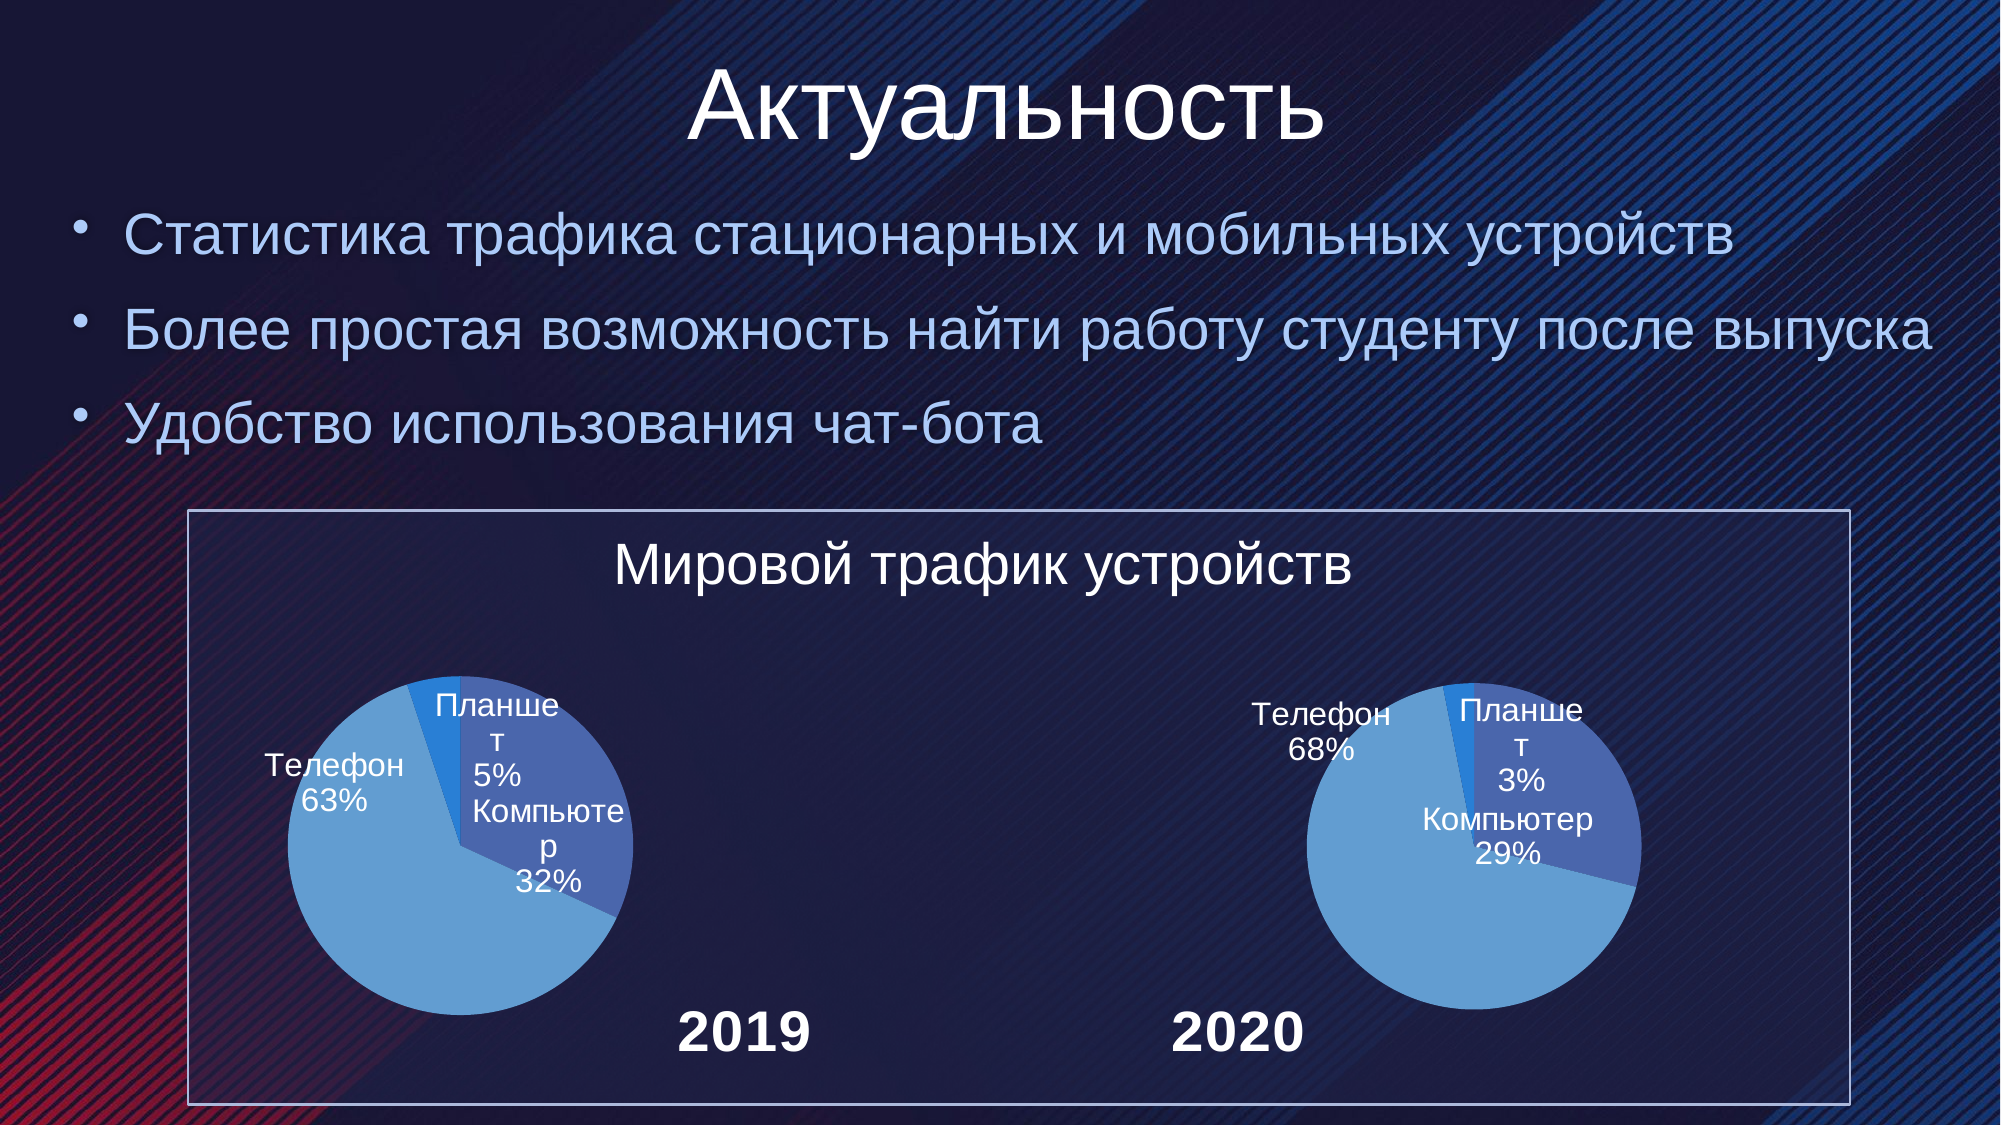

Актуальность
Статистика трафика стационарных и мобильных устройств
Более простая возможность найти работу студенту после выпуска
Удобство использования чат-бота
Мировой трафик устройств

### Chart: 2019

| Category | 2019 |
|---|---|
| Компьютер | 0.32 |
| Телефон | 0.63 |
| Планшет | 0.05 |

### Chart: 2020

| Category | 2020 |
|---|---|
| Компьютер | 0.29 |
| Телефон | 0.68 |
| Планшет | 0.03 |